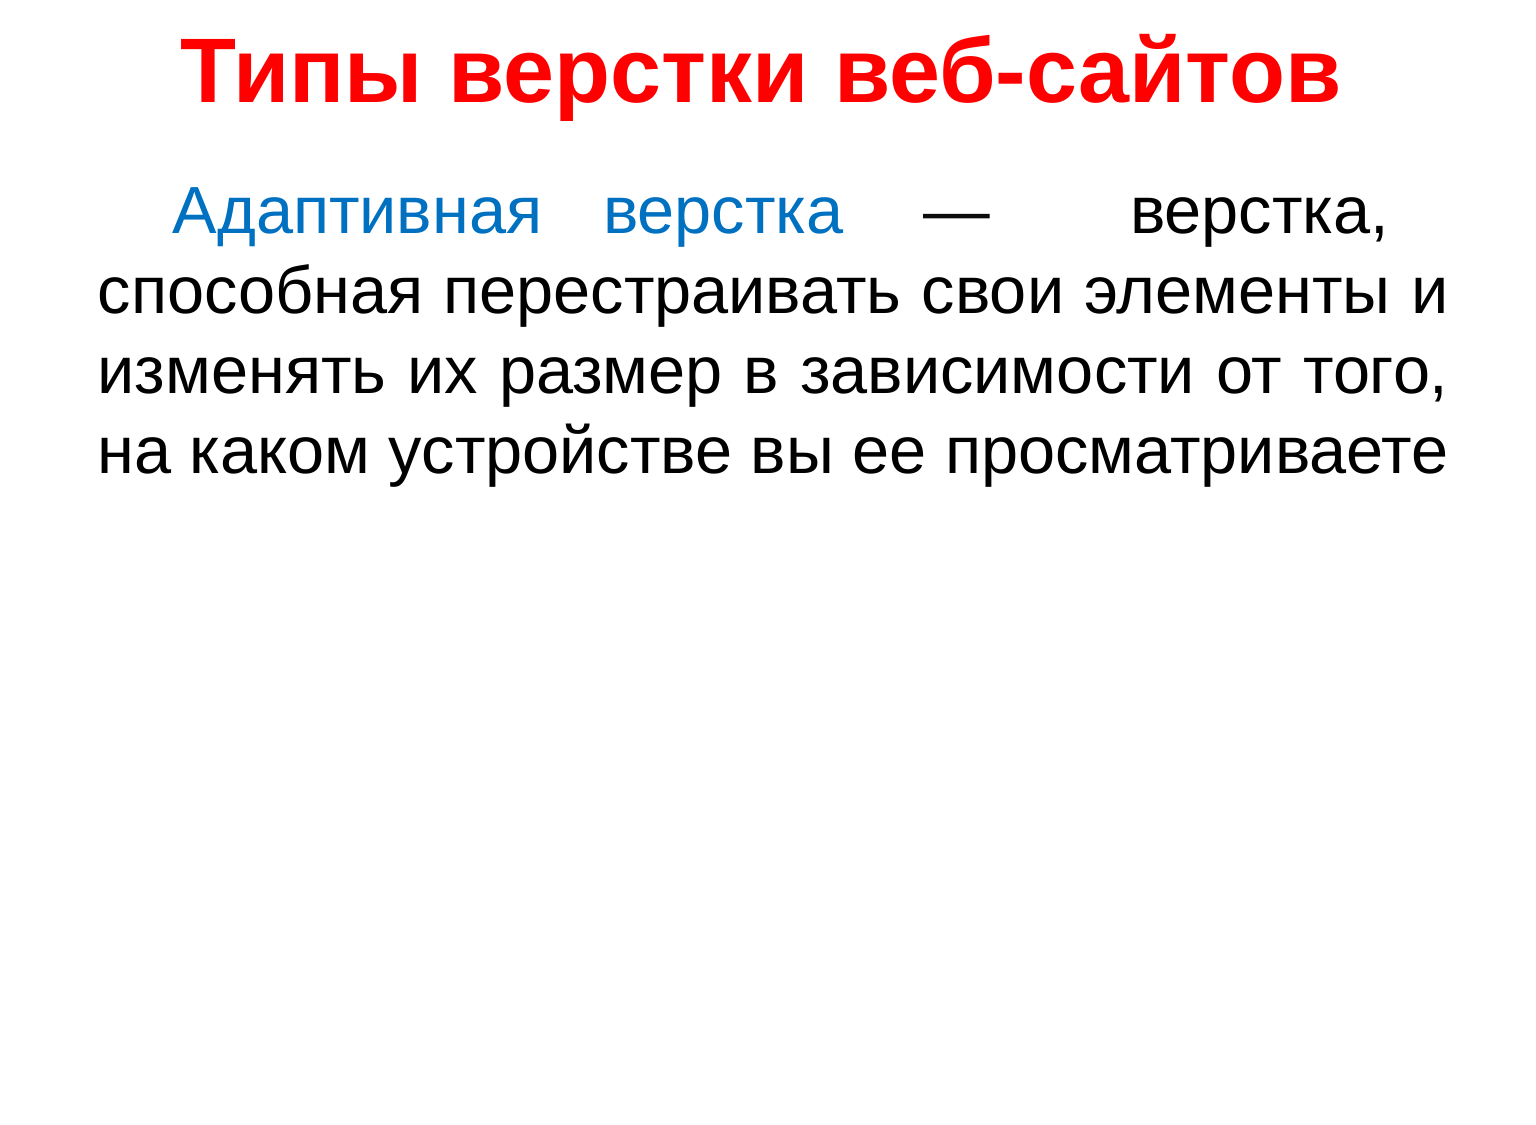

# Типы верстки веб-сайтов
Адаптивная верстка  —   верстка,  способная перестраивать свои элементы и изменять их размер в зависимости от того, на каком устройстве вы ее просматриваете